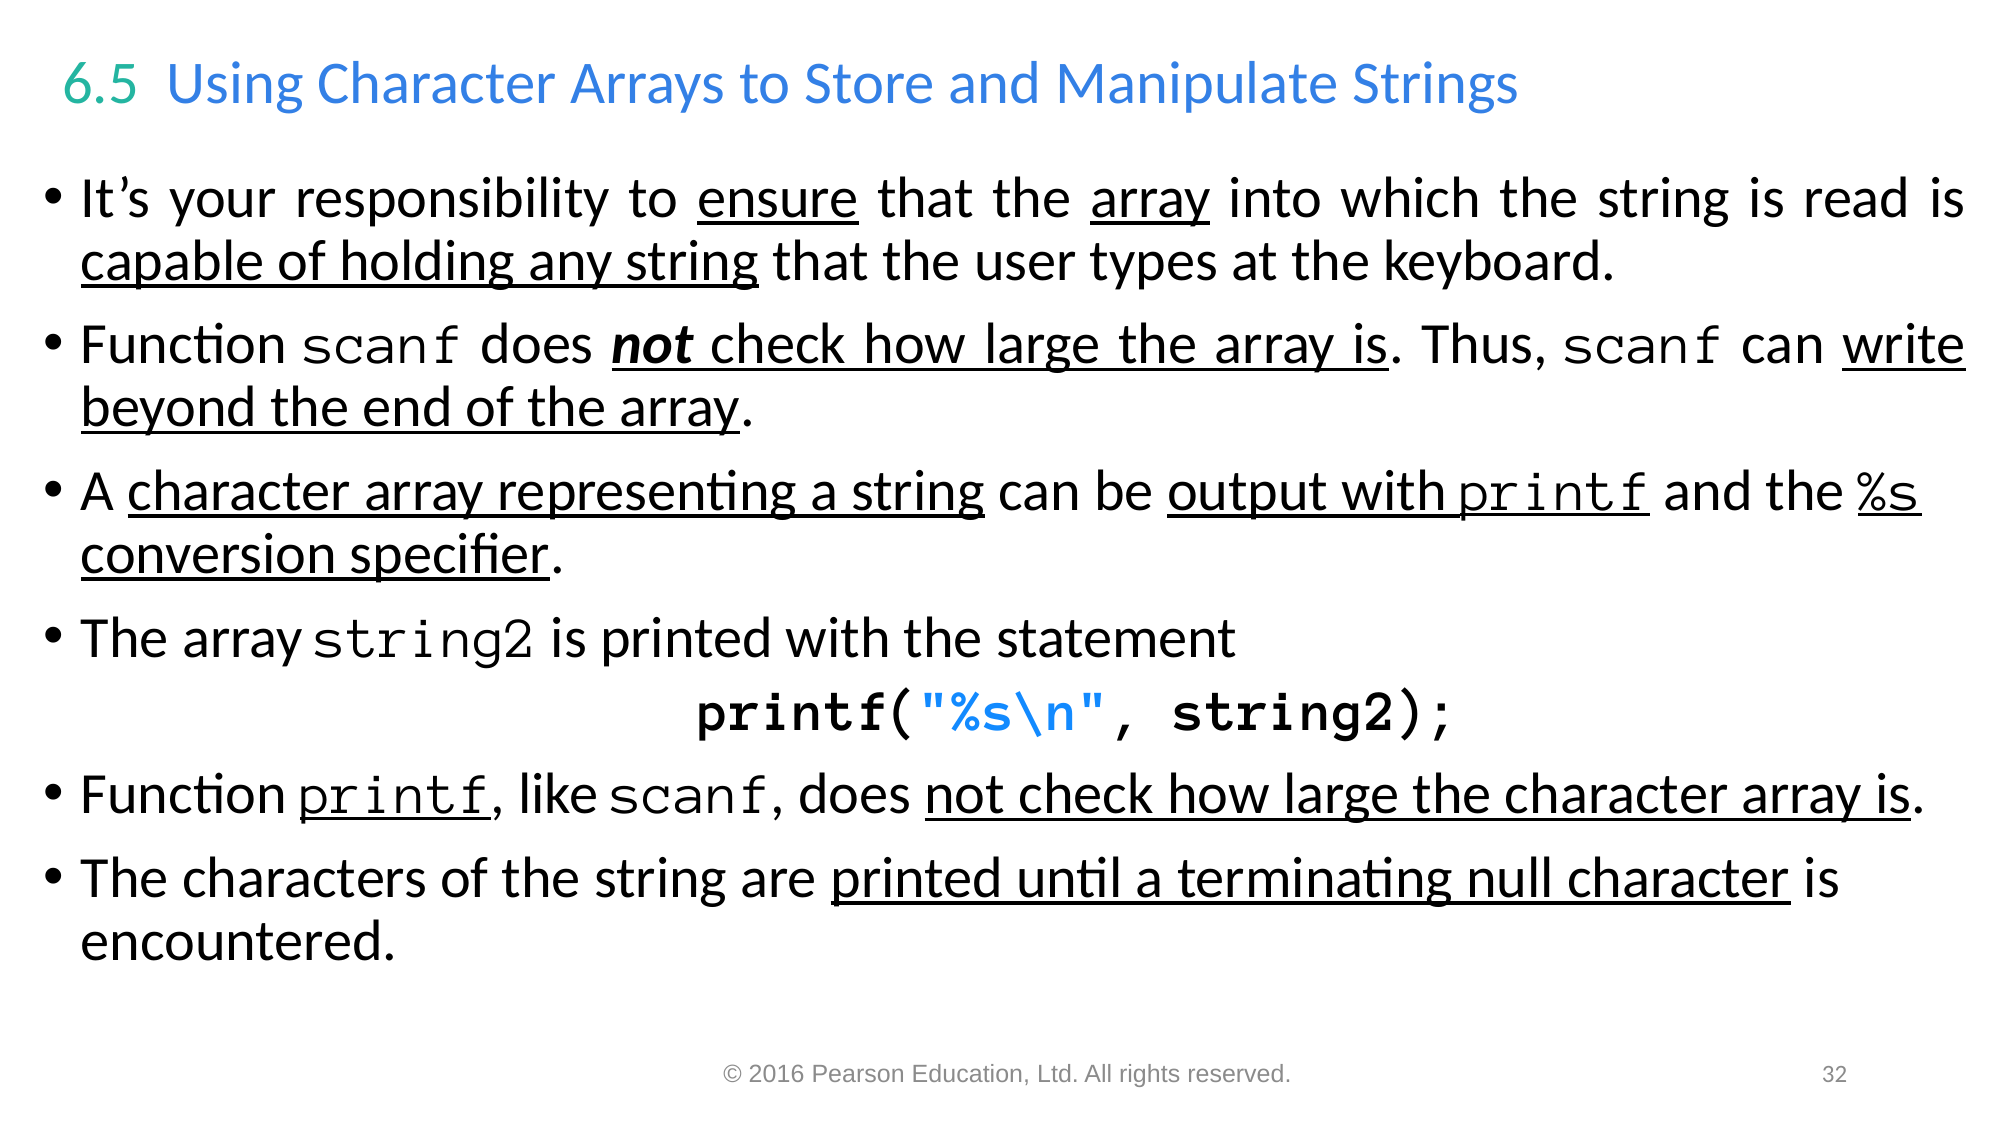

# 6.5  Using Character Arrays to Store and Manipulate Strings
It’s your responsibility to ensure that the array into which the string is read is capable of holding any string that the user types at the keyboard.
Function scanf does not check how large the array is. Thus, scanf can write beyond the end of the array.
A character array representing a string can be output with printf and the %s conversion specifier.
The array string2 is printed with the statement
printf("%s\n", string2);
Function printf, like scanf, does not check how large the character array is.
The characters of the string are printed until a terminating null character is encountered.

32
© 2016 Pearson Education, Ltd. All rights reserved.